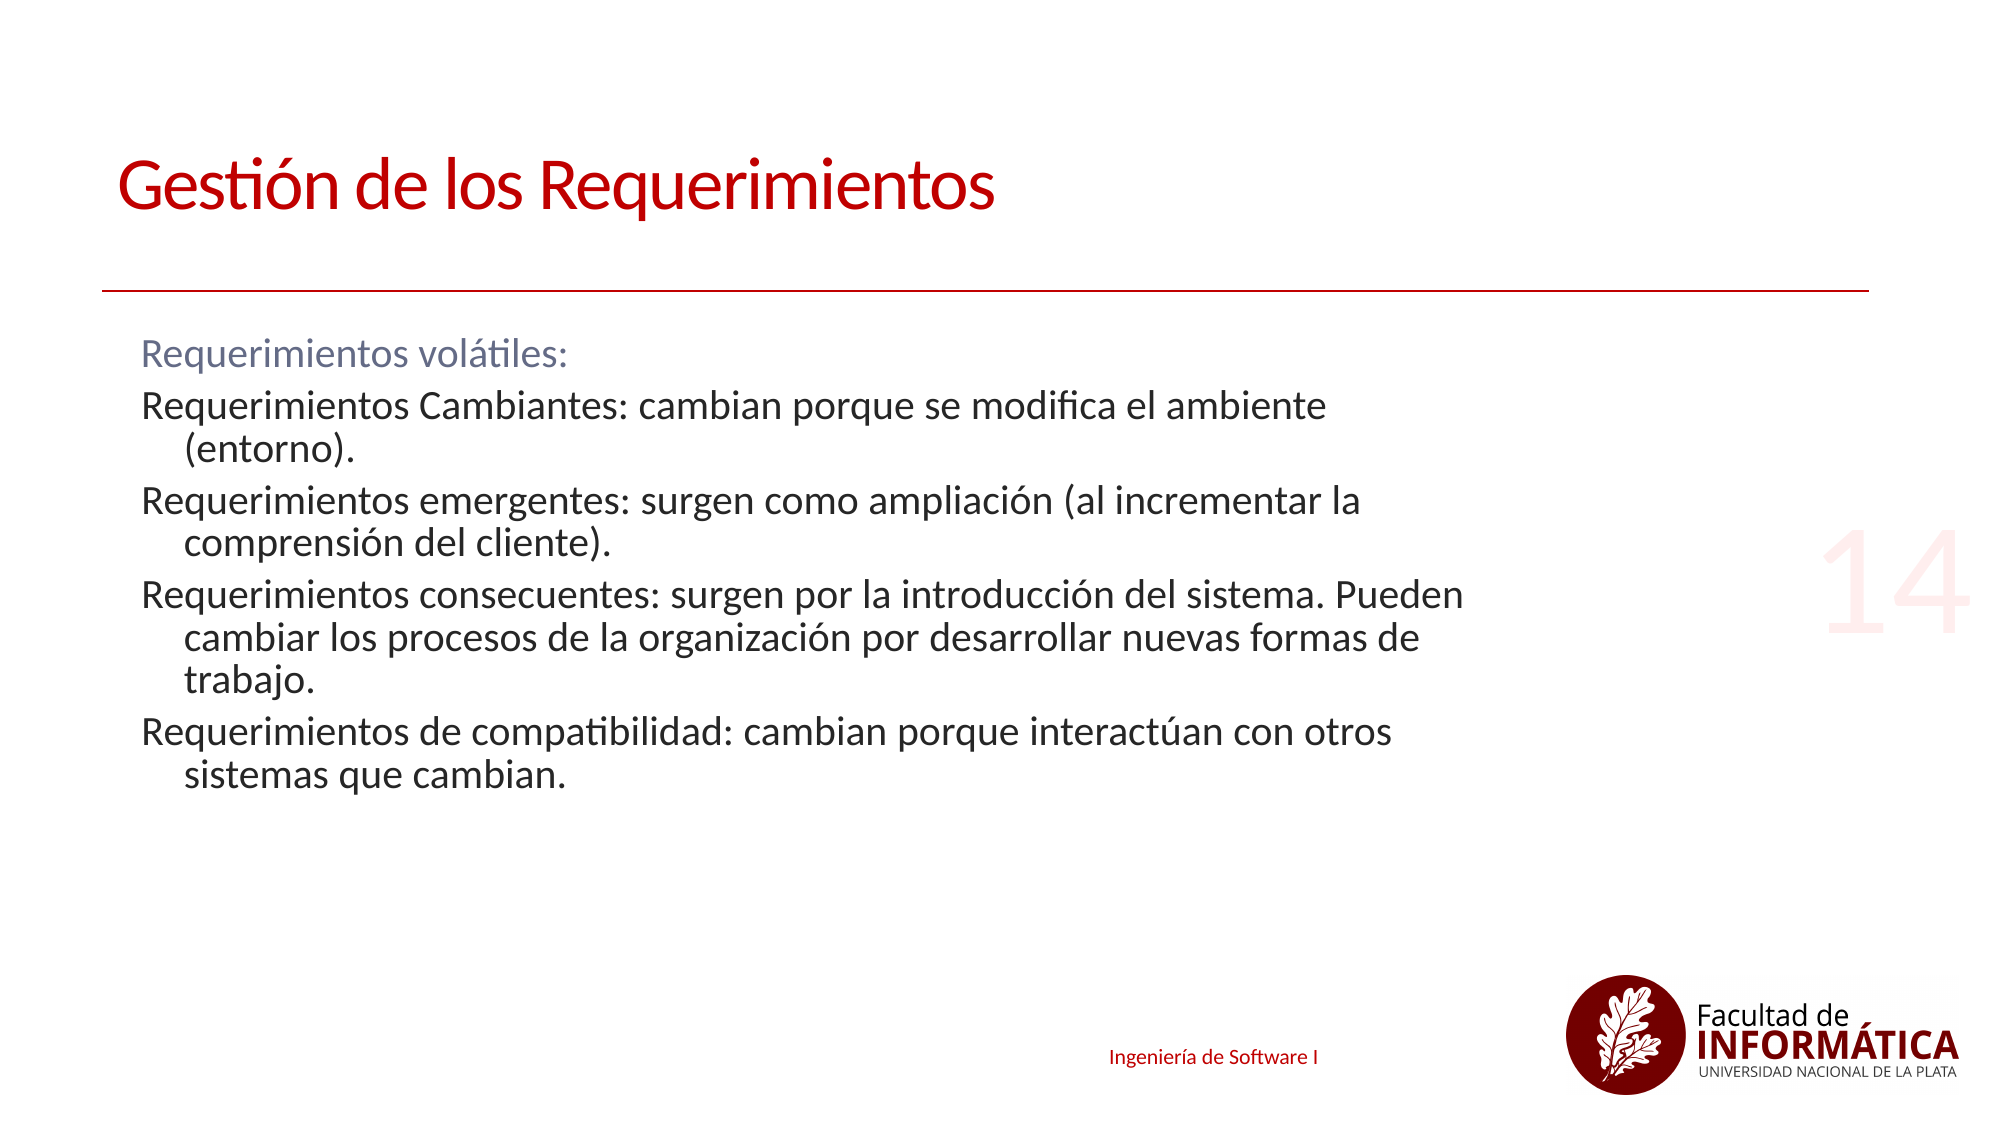

# Gestión de los Requerimientos
Requerimientos volátiles:
Requerimientos Cambiantes: cambian porque se modifica el ambiente (entorno).
Requerimientos emergentes: surgen como ampliación (al incrementar la comprensión del cliente).
Requerimientos consecuentes: surgen por la introducción del sistema. Pueden cambiar los procesos de la organización por desarrollar nuevas formas de trabajo.
Requerimientos de compatibilidad: cambian porque interactúan con otros sistemas que cambian.

14
Ingeniería de Software I